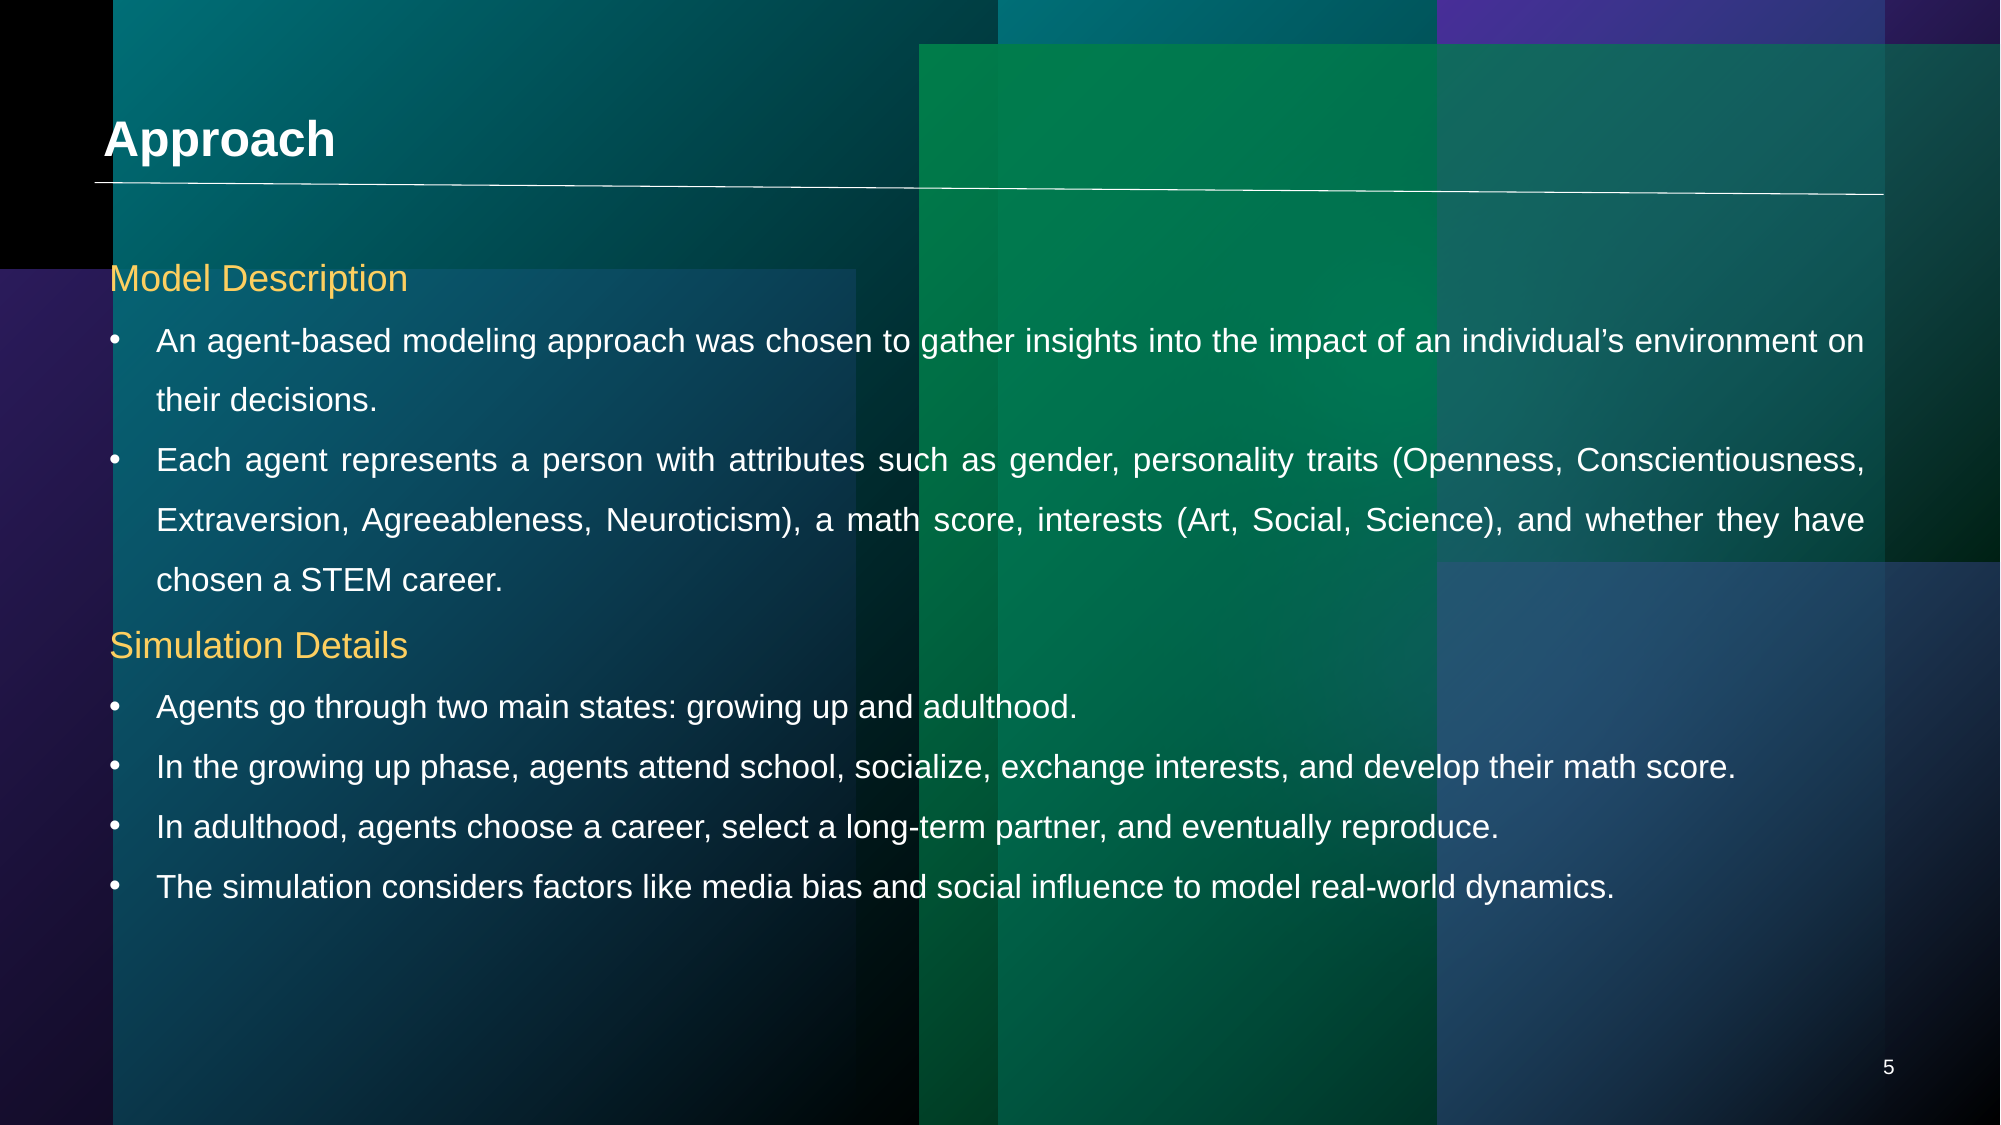

Approach
Model Description
An agent-based modeling approach was chosen to gather insights into the impact of an individual’s environment on their decisions.
Each agent represents a person with attributes such as gender, personality traits (Openness, Conscientiousness, Extraversion, Agreeableness, Neuroticism), a math score, interests (Art, Social, Science), and whether they have chosen a STEM career.
Simulation Details
Agents go through two main states: growing up and adulthood.
In the growing up phase, agents attend school, socialize, exchange interests, and develop their math score.
In adulthood, agents choose a career, select a long-term partner, and eventually reproduce.
The simulation considers factors like media bias and social influence to model real-world dynamics.

5